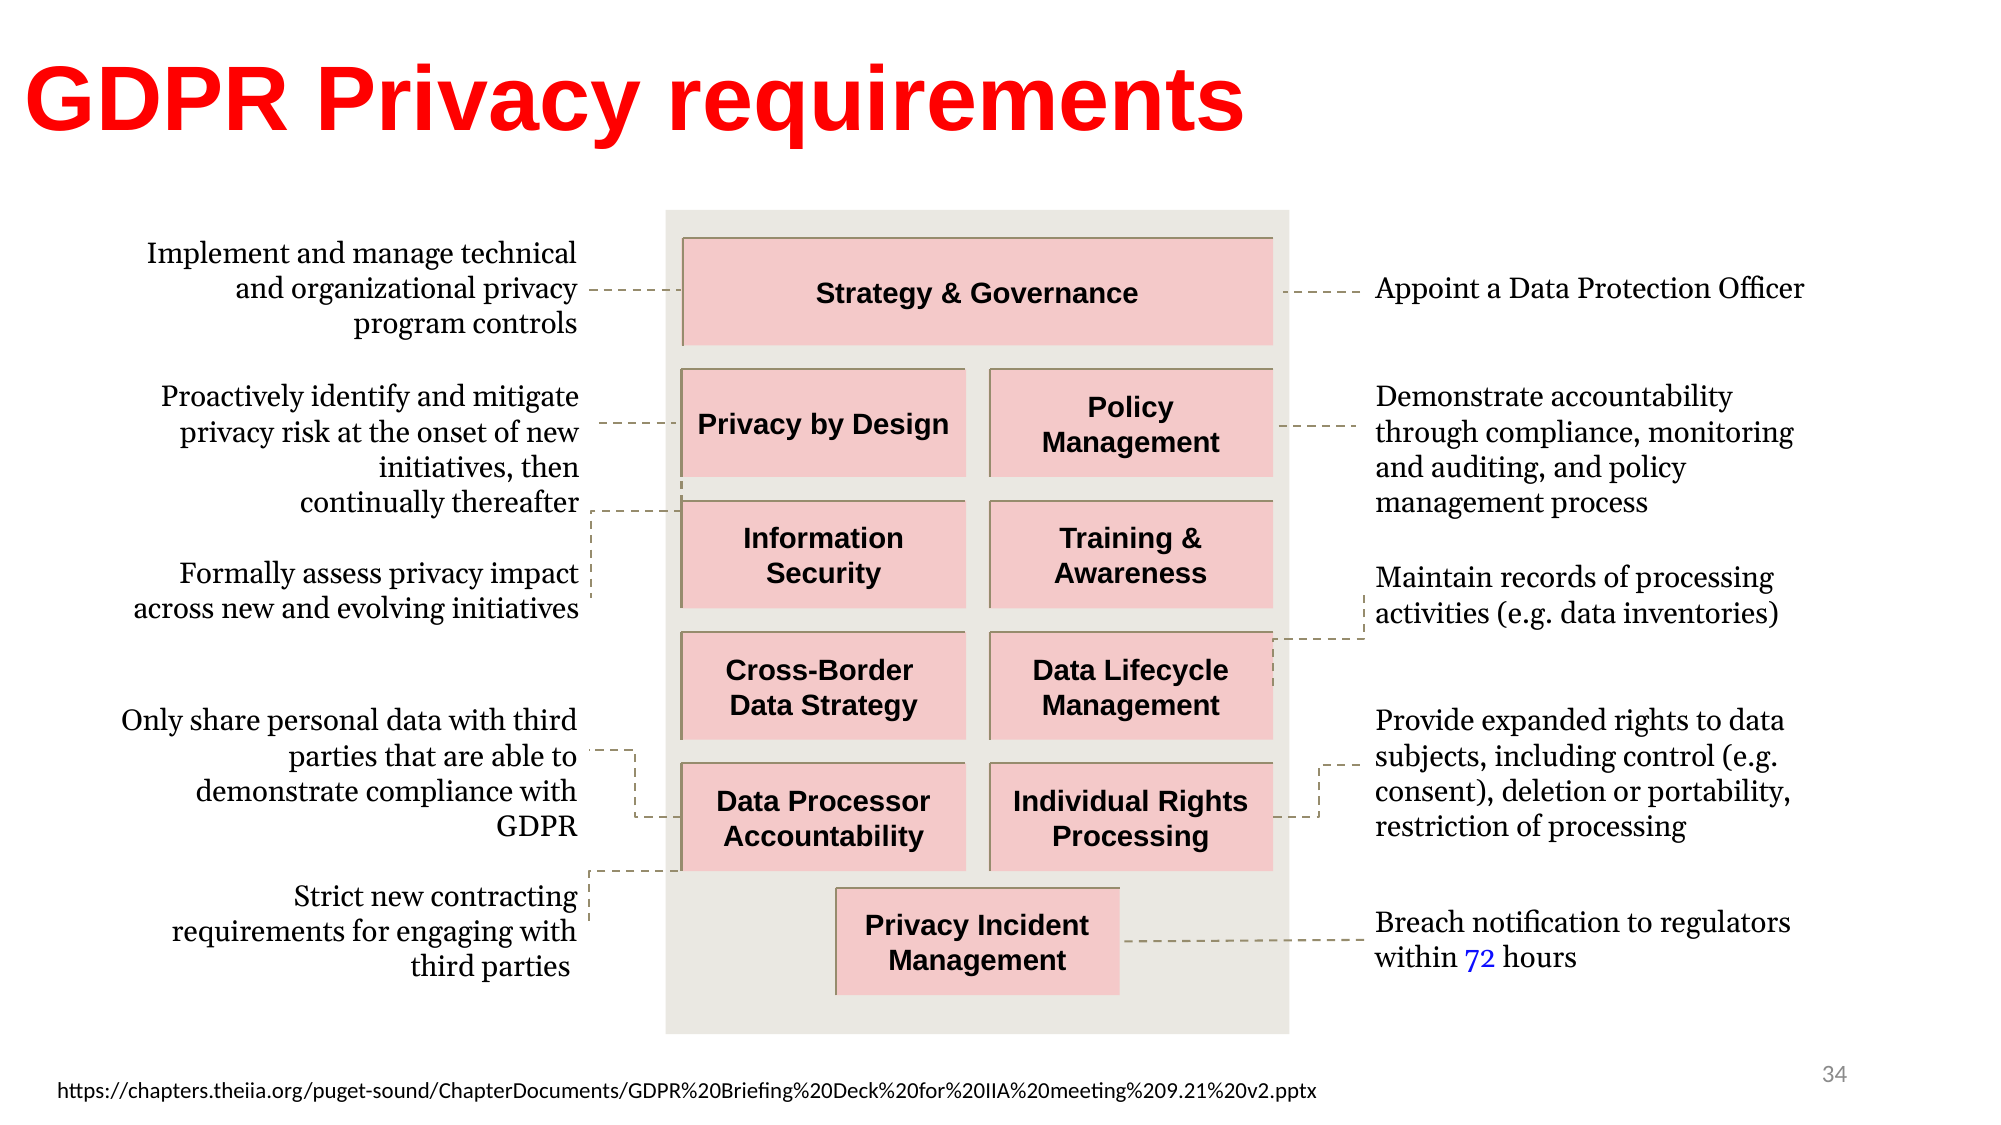

# GDPR Privacy requirements

Strategy & Governance
Implement and manage technical and organizational privacy program controls
Appoint a Data Protection Officer
Privacy by Design
Policy Management
Proactively identify and mitigate privacy risk at the onset of new initiatives, then continually thereafter
Demonstrate accountability through compliance, monitoring and auditing, and policy management process
Information Security
Training & Awareness
Formally assess privacy impact across new and evolving initiatives
Maintain records of processing activities (e.g. data inventories)
Cross-Border
Data Strategy
Data Lifecycle Management
Only share personal data with third parties that are able to demonstrate compliance with GDPR
Provide expanded rights to data subjects, including control (e.g. consent), deletion or portability, restriction of processing
Data Processor Accountability
Individual Rights Processing
Strict new contracting requirements for engaging with third parties
Privacy Incident Management
Breach notification to regulators within 72 hours
34
https://chapters.theiia.org/puget-sound/ChapterDocuments/GDPR%20Briefing%20Deck%20for%20IIA%20meeting%209.21%20v2.pptx